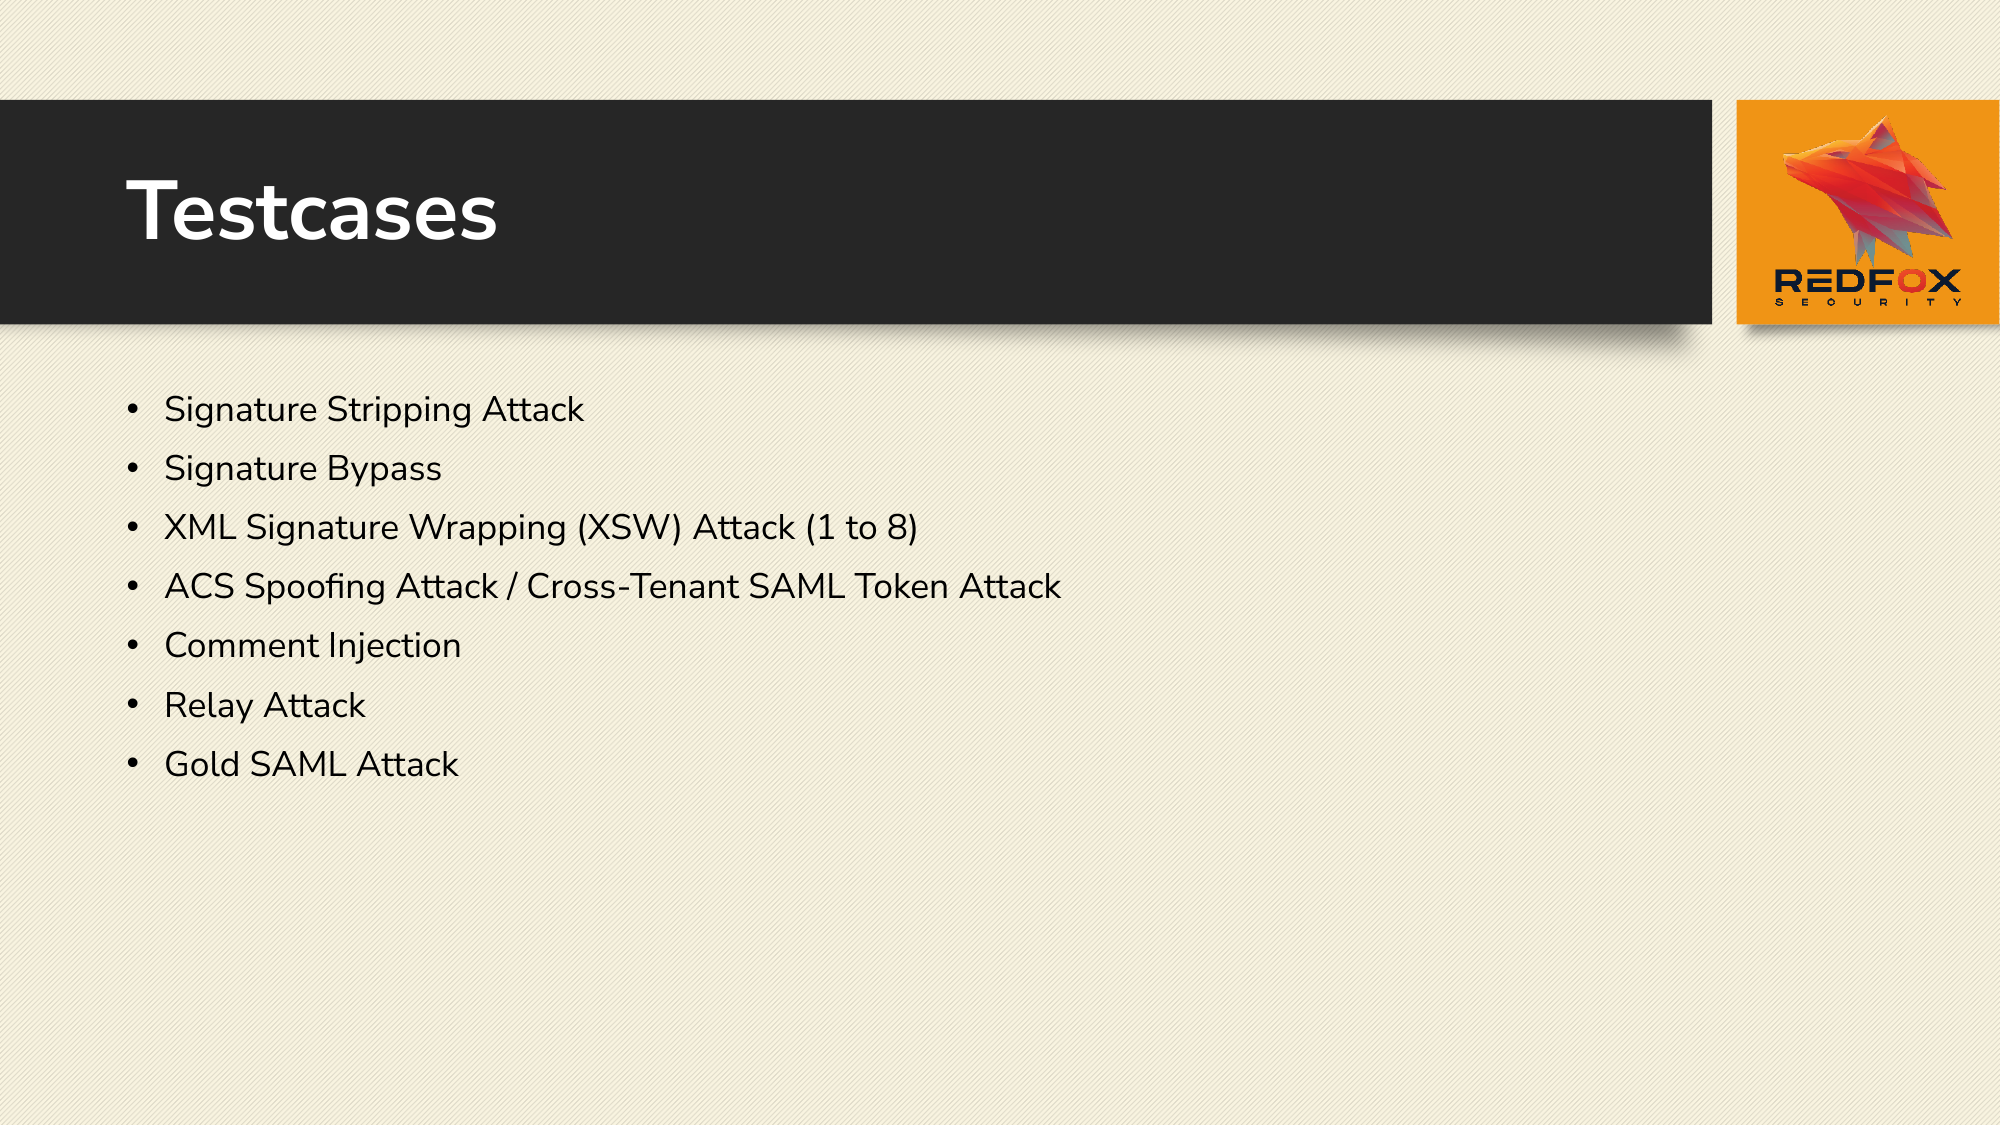

# Testcases
Signature Stripping Attack
Signature Bypass
XML Signature Wrapping (XSW) Attack (1 to 8)
ACS Spoofing Attack / Cross-Tenant SAML Token Attack
Comment Injection
Relay Attack
Gold SAML Attack